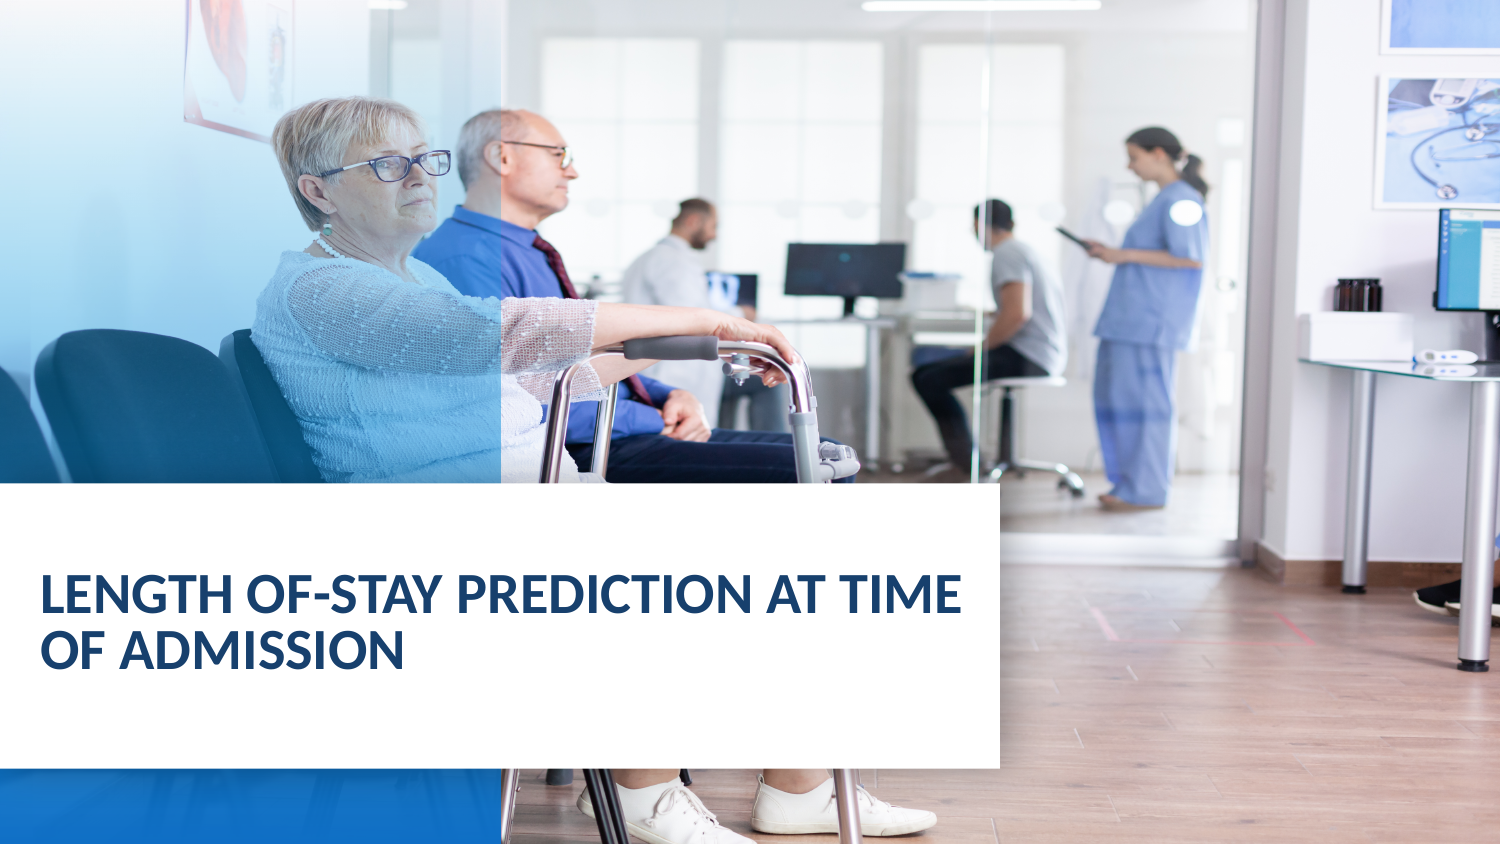

# LENGTH OF-STAY PREDICTION AT TIME OF ADMISSION